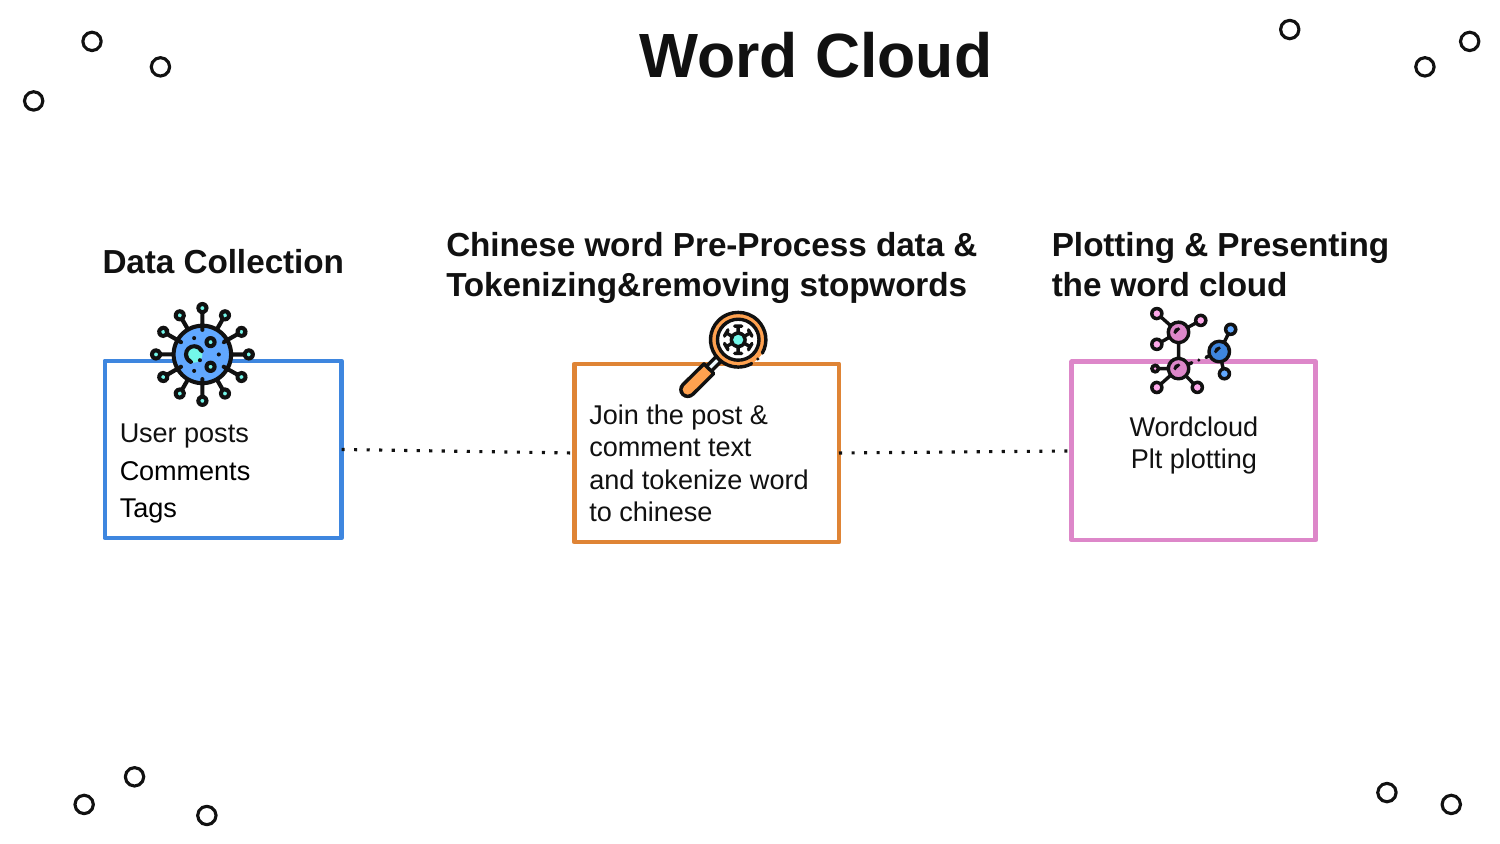

# Word Cloud
Plotting & Presenting the word cloud
Chinese word Pre-Process data & Tokenizing&removing stopwords
Data Collection

Wordcloud
Plt plotting

User posts
Comments
Tags
Join the post & comment text
and tokenize word to chinese